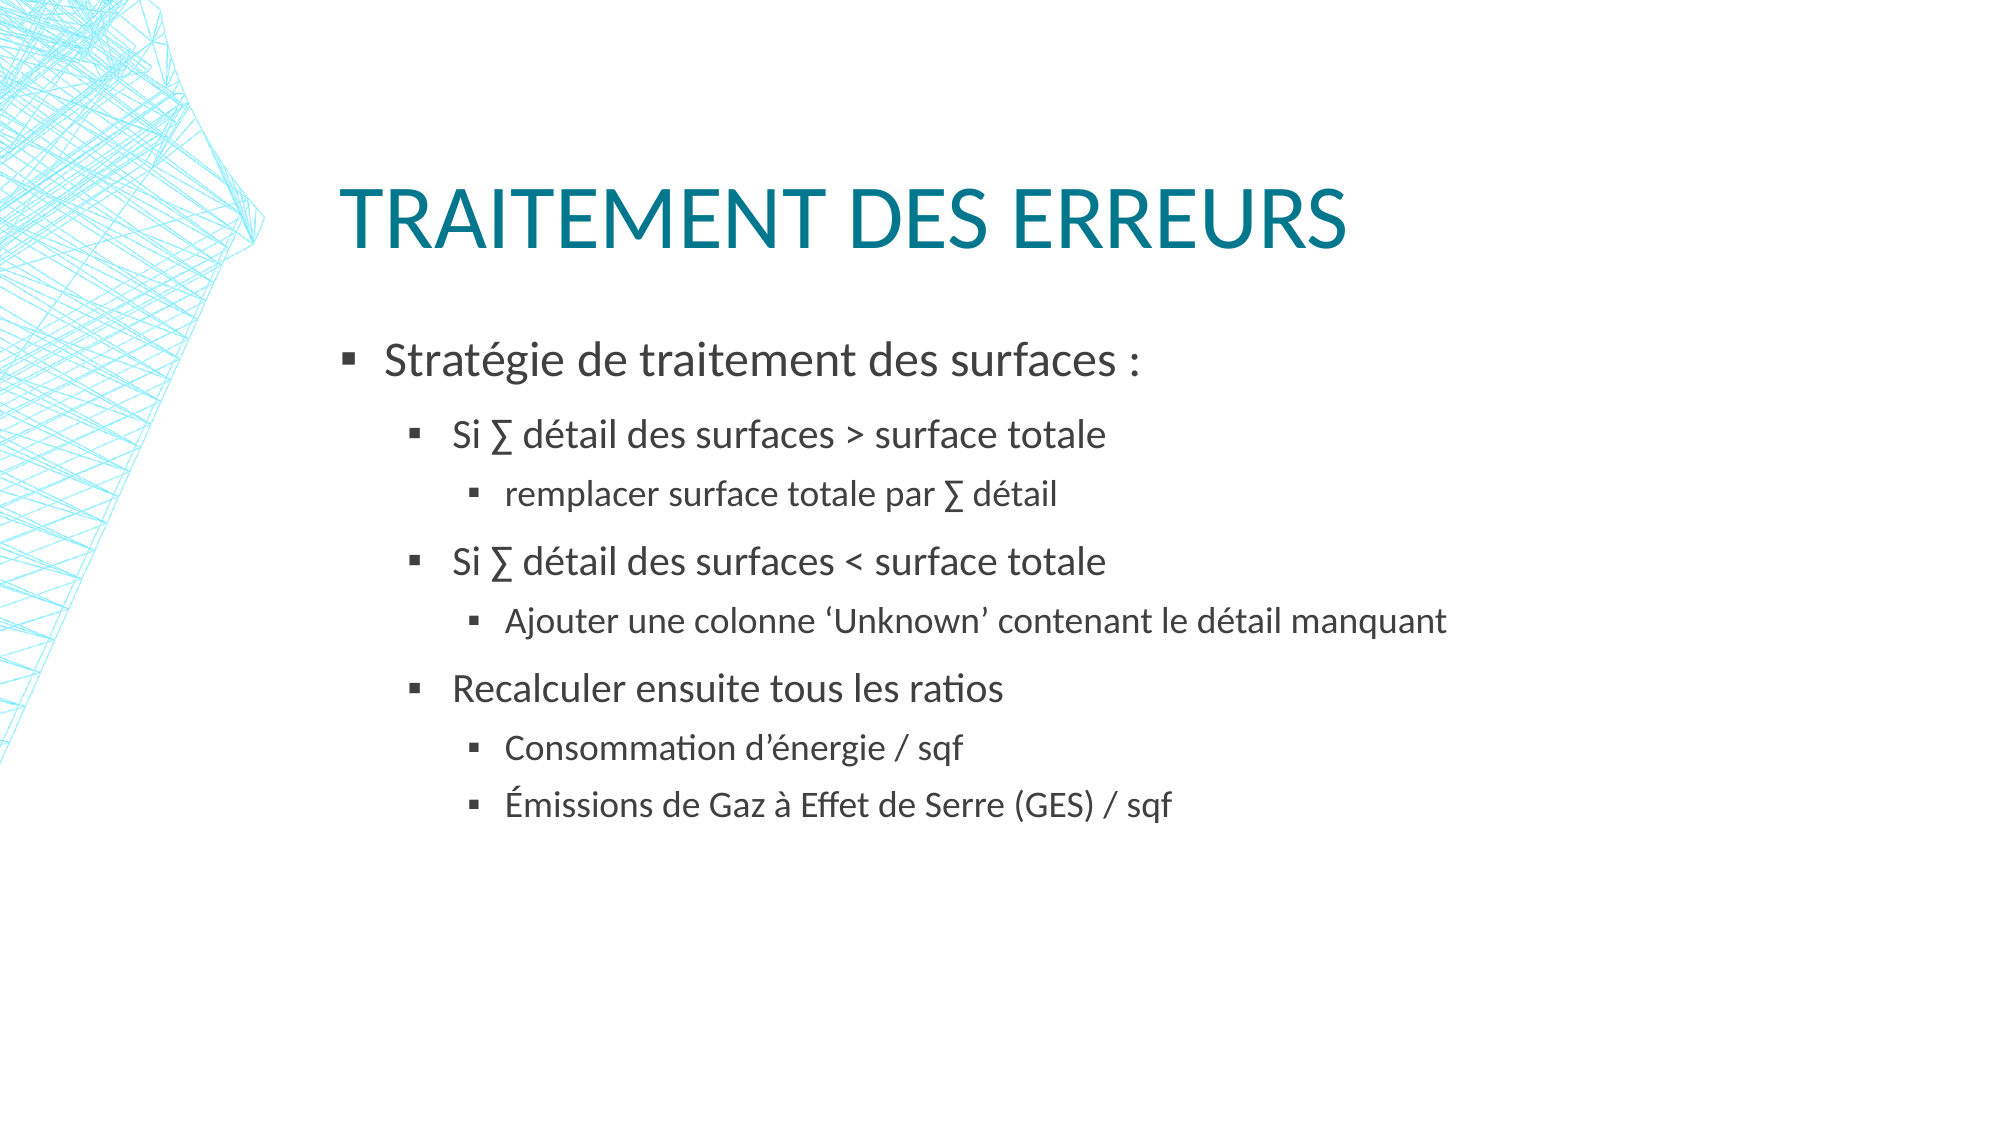

# Traitement des erreurs
Stratégie de traitement des surfaces :
Si ∑ détail des surfaces > surface totale
remplacer surface totale par ∑ détail
Si ∑ détail des surfaces < surface totale
Ajouter une colonne ‘Unknown’ contenant le détail manquant
Recalculer ensuite tous les ratios
Consommation d’énergie / sqf
Émissions de Gaz à Effet de Serre (GES) / sqf